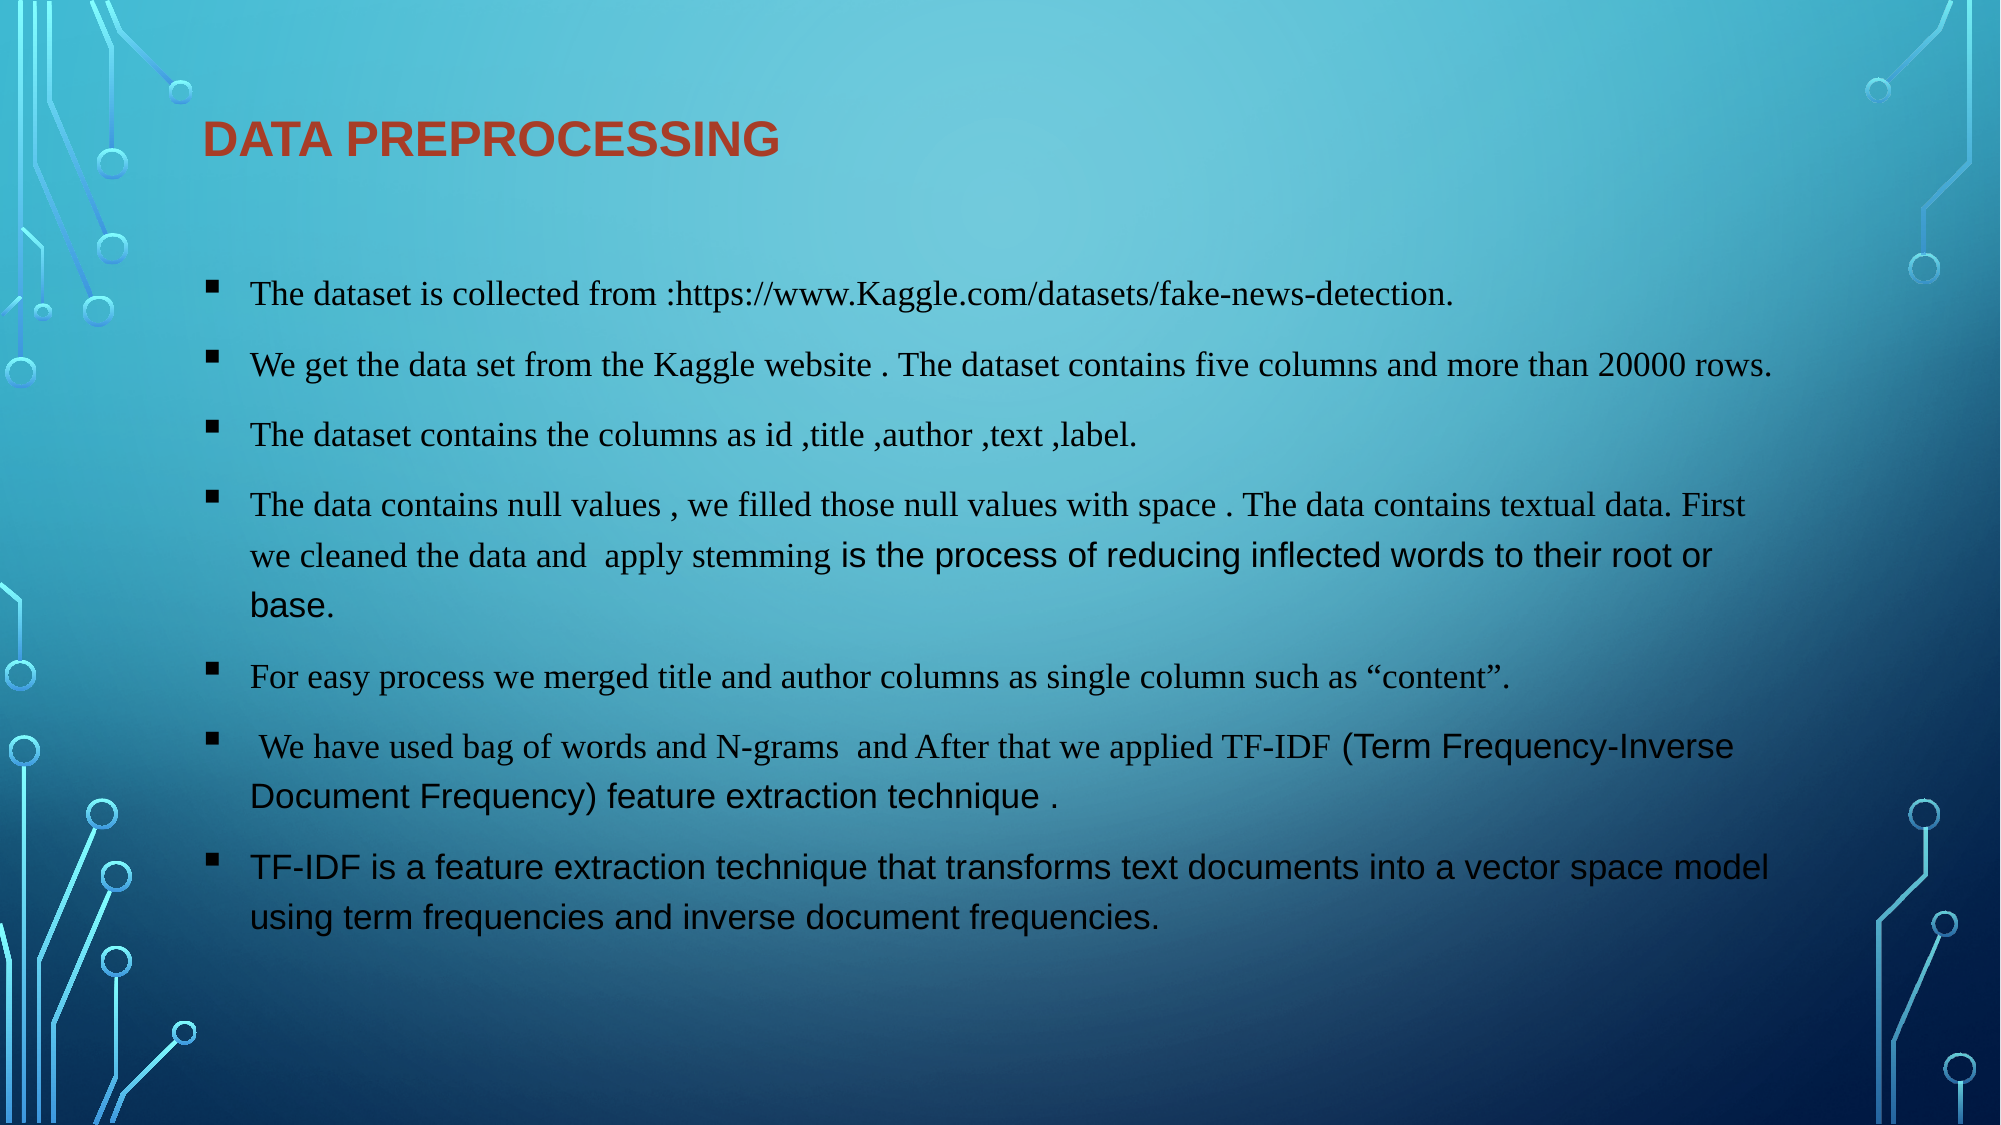

# Data preprocessing
The dataset is collected from :https://www.Kaggle.com/datasets/fake-news-detection.
We get the data set from the Kaggle website . The dataset contains five columns and more than 20000 rows.
The dataset contains the columns as id ,title ,author ,text ,label.
The data contains null values , we filled those null values with space . The data contains textual data. First we cleaned the data and  apply stemming is the process of reducing inflected words to their root or base.
For easy process we merged title and author columns as single column such as “content”.
 We have used bag of words and N-grams  and After that we applied TF-IDF (Term Frequency-Inverse Document Frequency) feature extraction technique .
TF-IDF is a feature extraction technique that transforms text documents into a vector space model using term frequencies and inverse document frequencies.